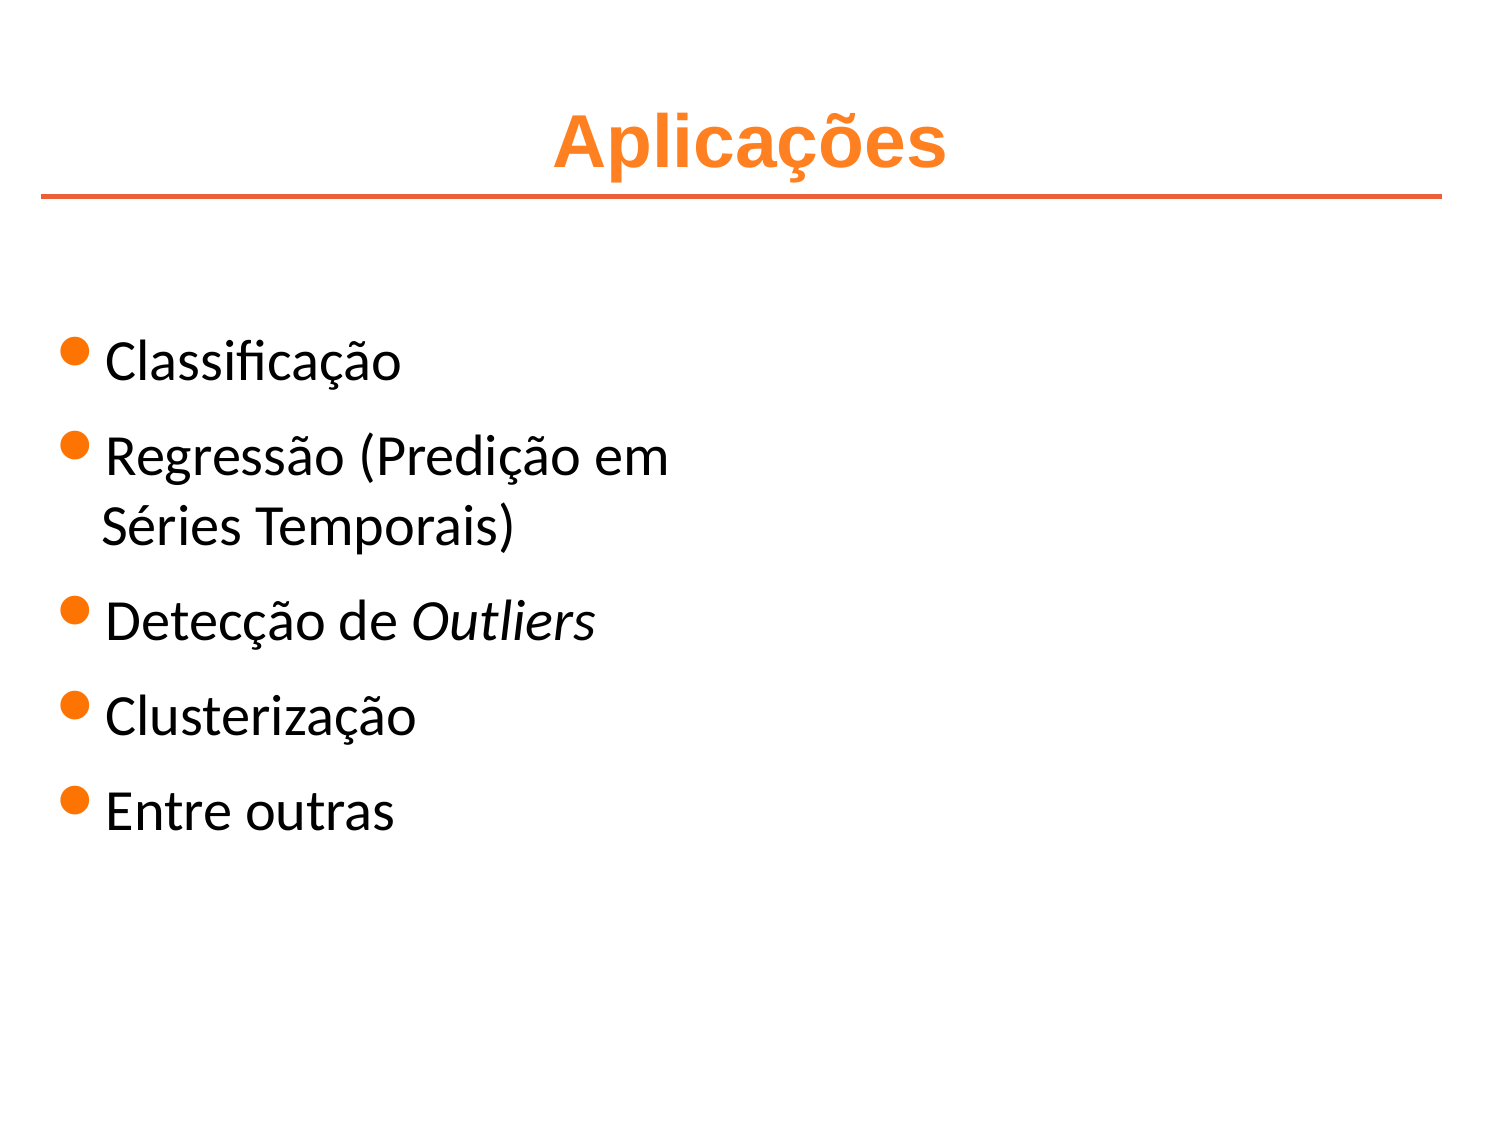

# Aplicações

Classificação
Regressão (Predição em Séries Temporais)
Detecção de Outliers
Clusterização
Entre outras